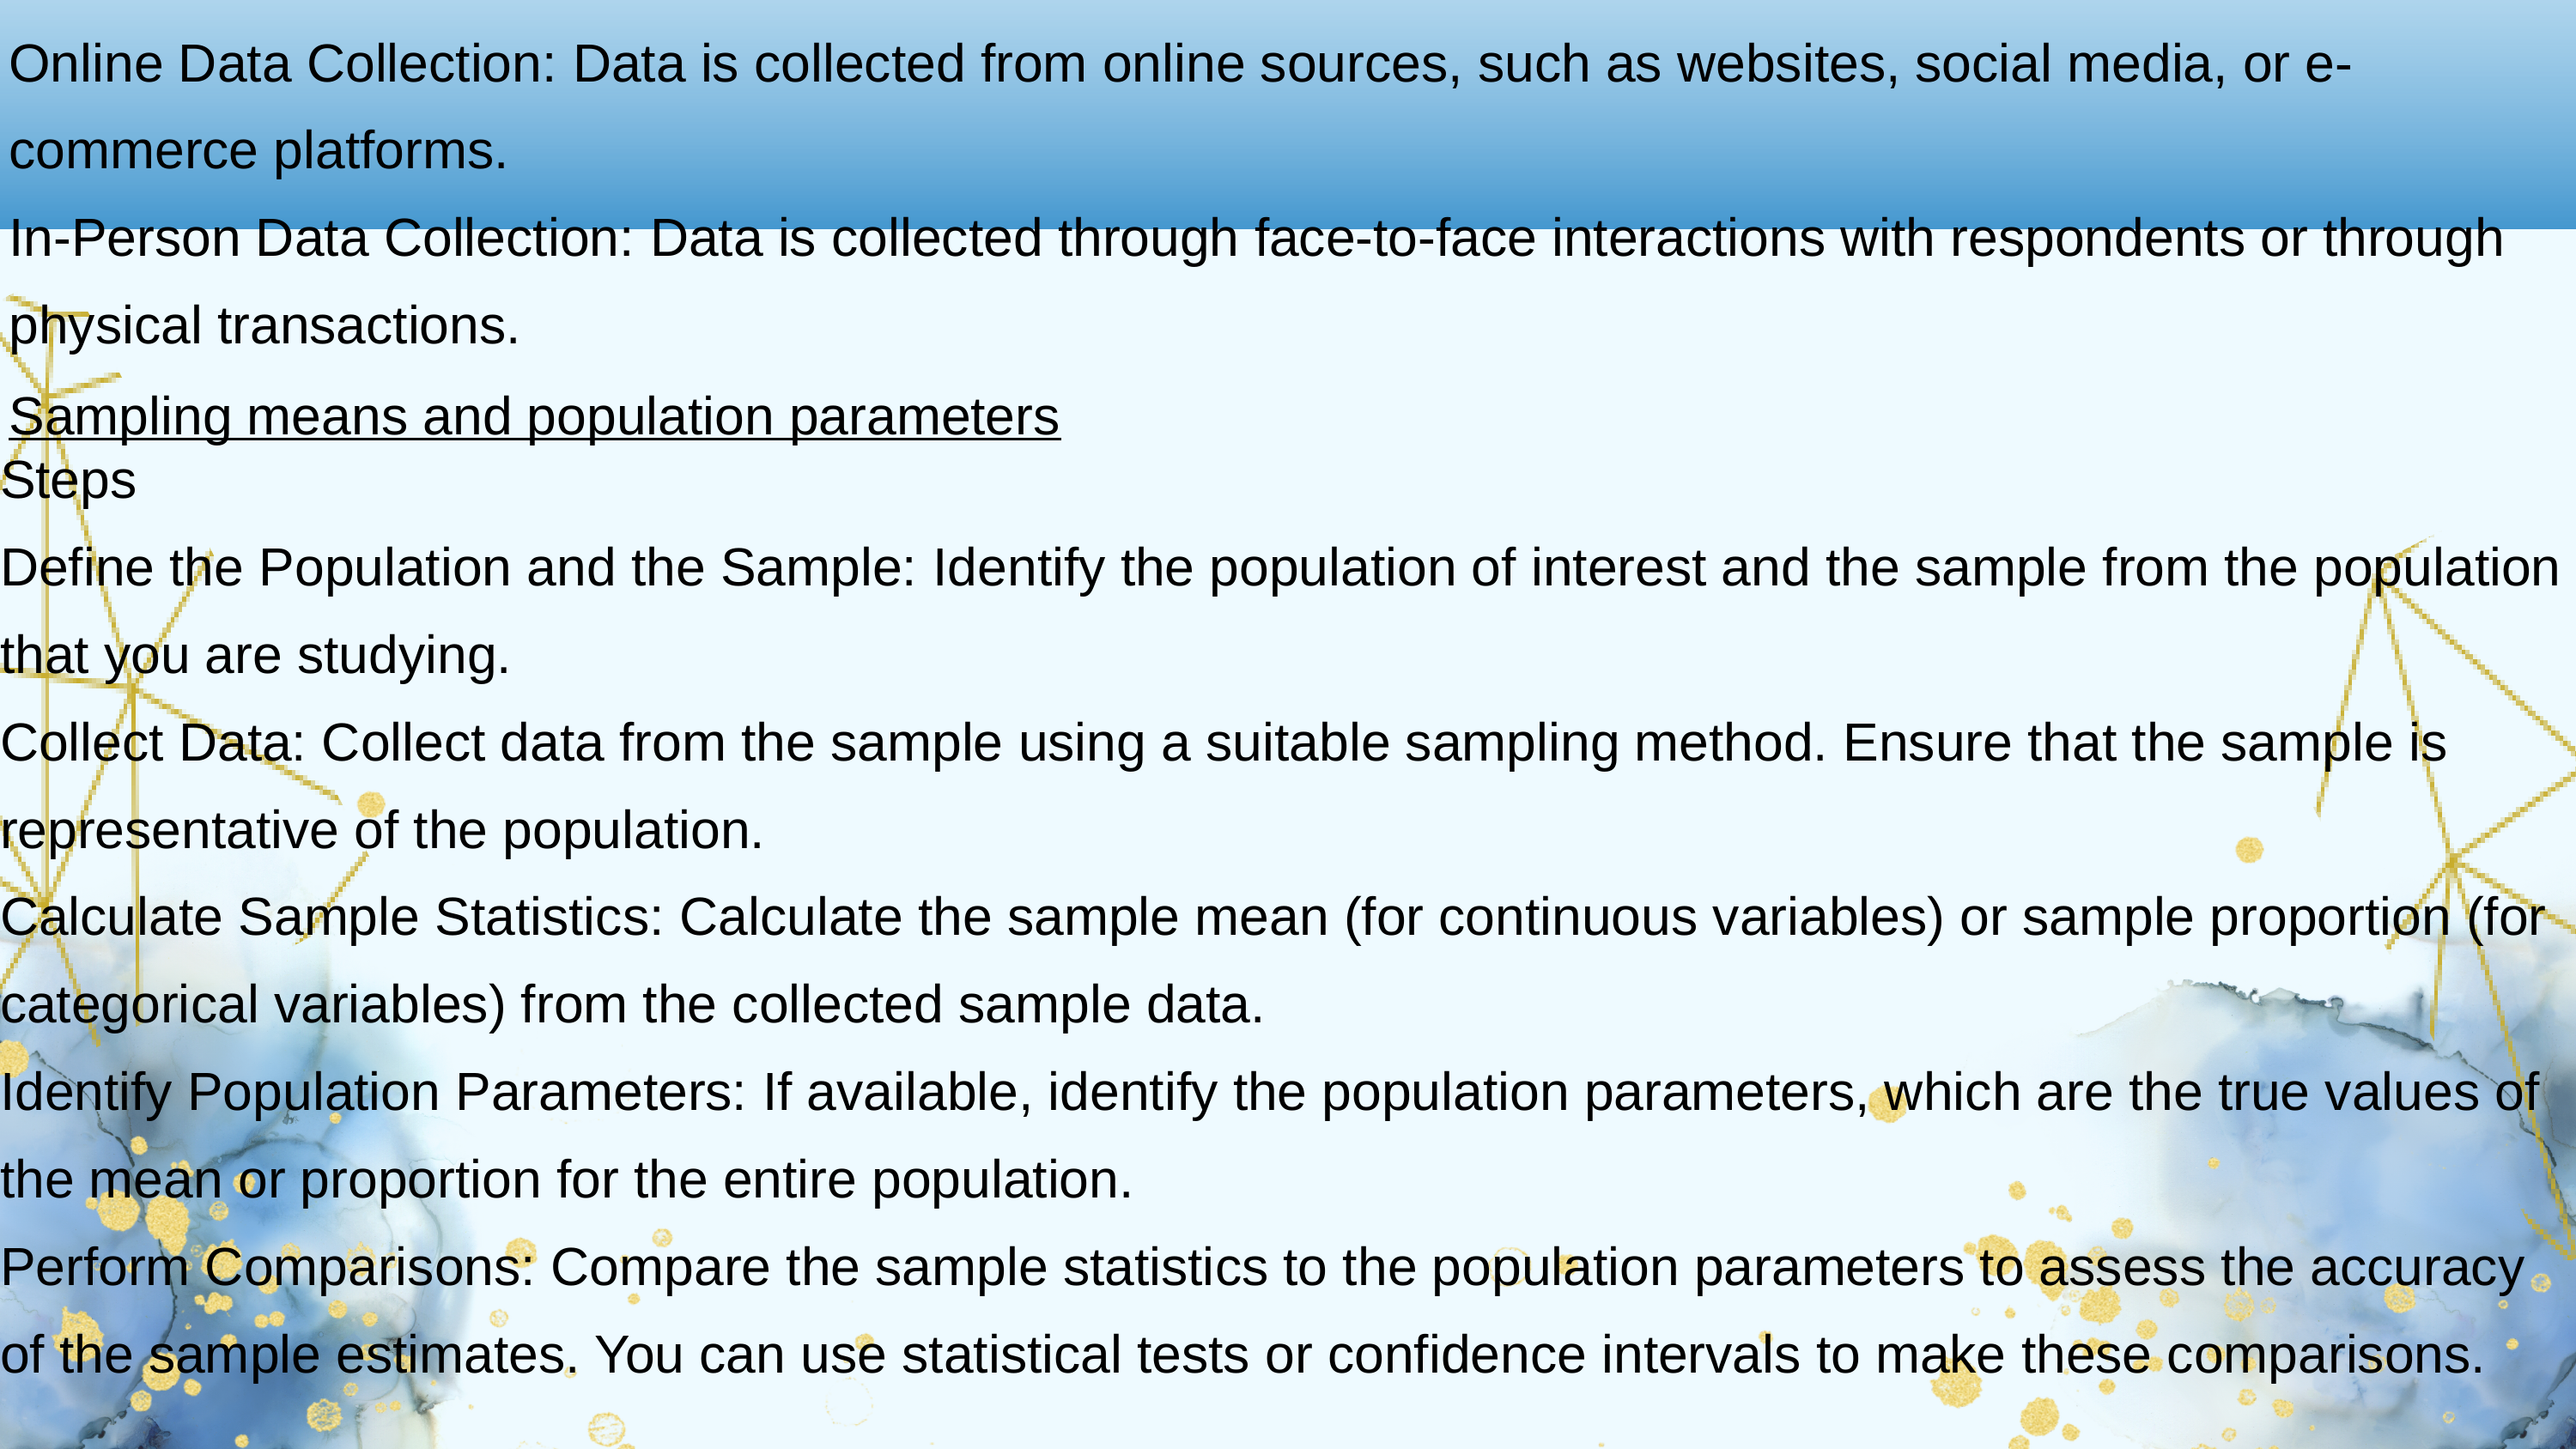

Online Data Collection: Data is collected from online sources, such as websites, social media, or e-commerce platforms.
In-Person Data Collection: Data is collected through face-to-face interactions with respondents or through physical transactions.
Sampling means and population parameters
Steps
Define the Population and the Sample: Identify the population of interest and the sample from the population that you are studying.
Collect Data: Collect data from the sample using a suitable sampling method. Ensure that the sample is representative of the population.
Calculate Sample Statistics: Calculate the sample mean (for continuous variables) or sample proportion (for categorical variables) from the collected sample data.
Identify Population Parameters: If available, identify the population parameters, which are the true values of the mean or proportion for the entire population.
Perform Comparisons: Compare the sample statistics to the population parameters to assess the accuracy of the sample estimates. You can use statistical tests or confidence intervals to make these comparisons.